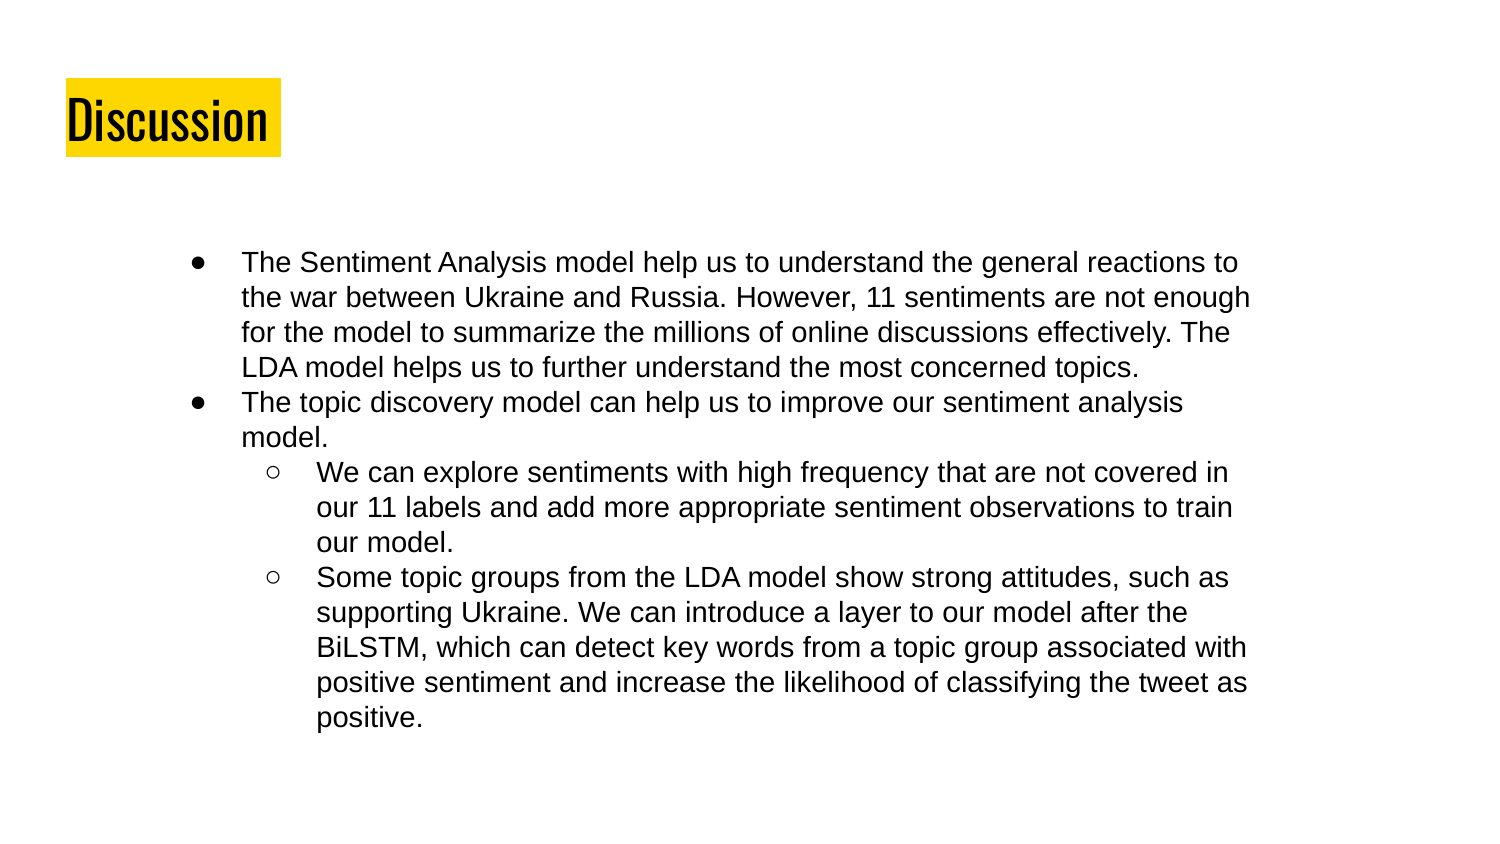

# Discussion

The Sentiment Analysis model help us to understand the general reactions to the war between Ukraine and Russia. However, 11 sentiments are not enough for the model to summarize the millions of online discussions effectively. The LDA model helps us to further understand the most concerned topics.
The topic discovery model can help us to improve our sentiment analysis model.
We can explore sentiments with high frequency that are not covered in our 11 labels and add more appropriate sentiment observations to train our model.
Some topic groups from the LDA model show strong attitudes, such as supporting Ukraine. We can introduce a layer to our model after the BiLSTM, which can detect key words from a topic group associated with positive sentiment and increase the likelihood of classifying the tweet as positive.